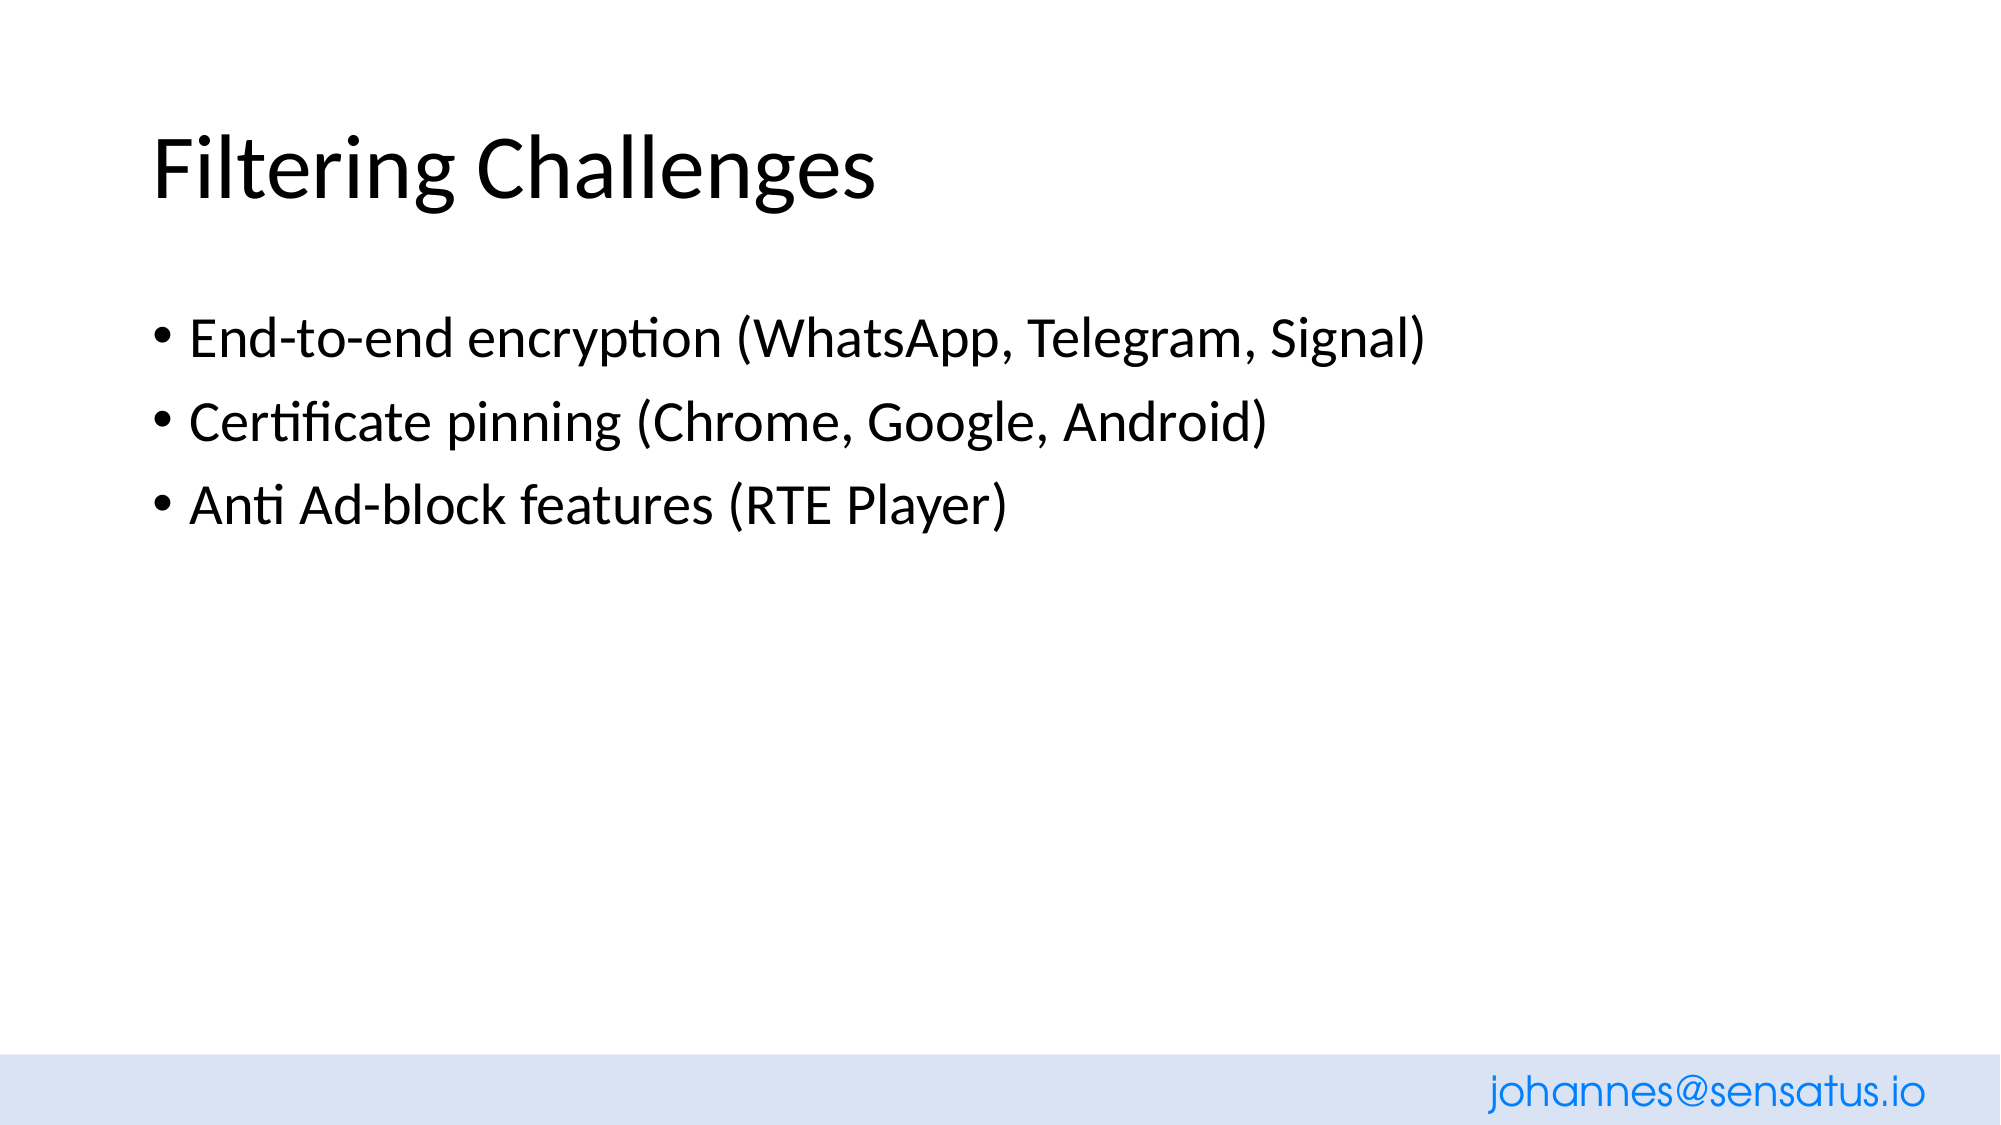

# Filtering Challenges
End-to-end encryption (WhatsApp, Telegram, Signal)
Certificate pinning (Chrome, Google, Android)
Anti Ad-block features (RTE Player)